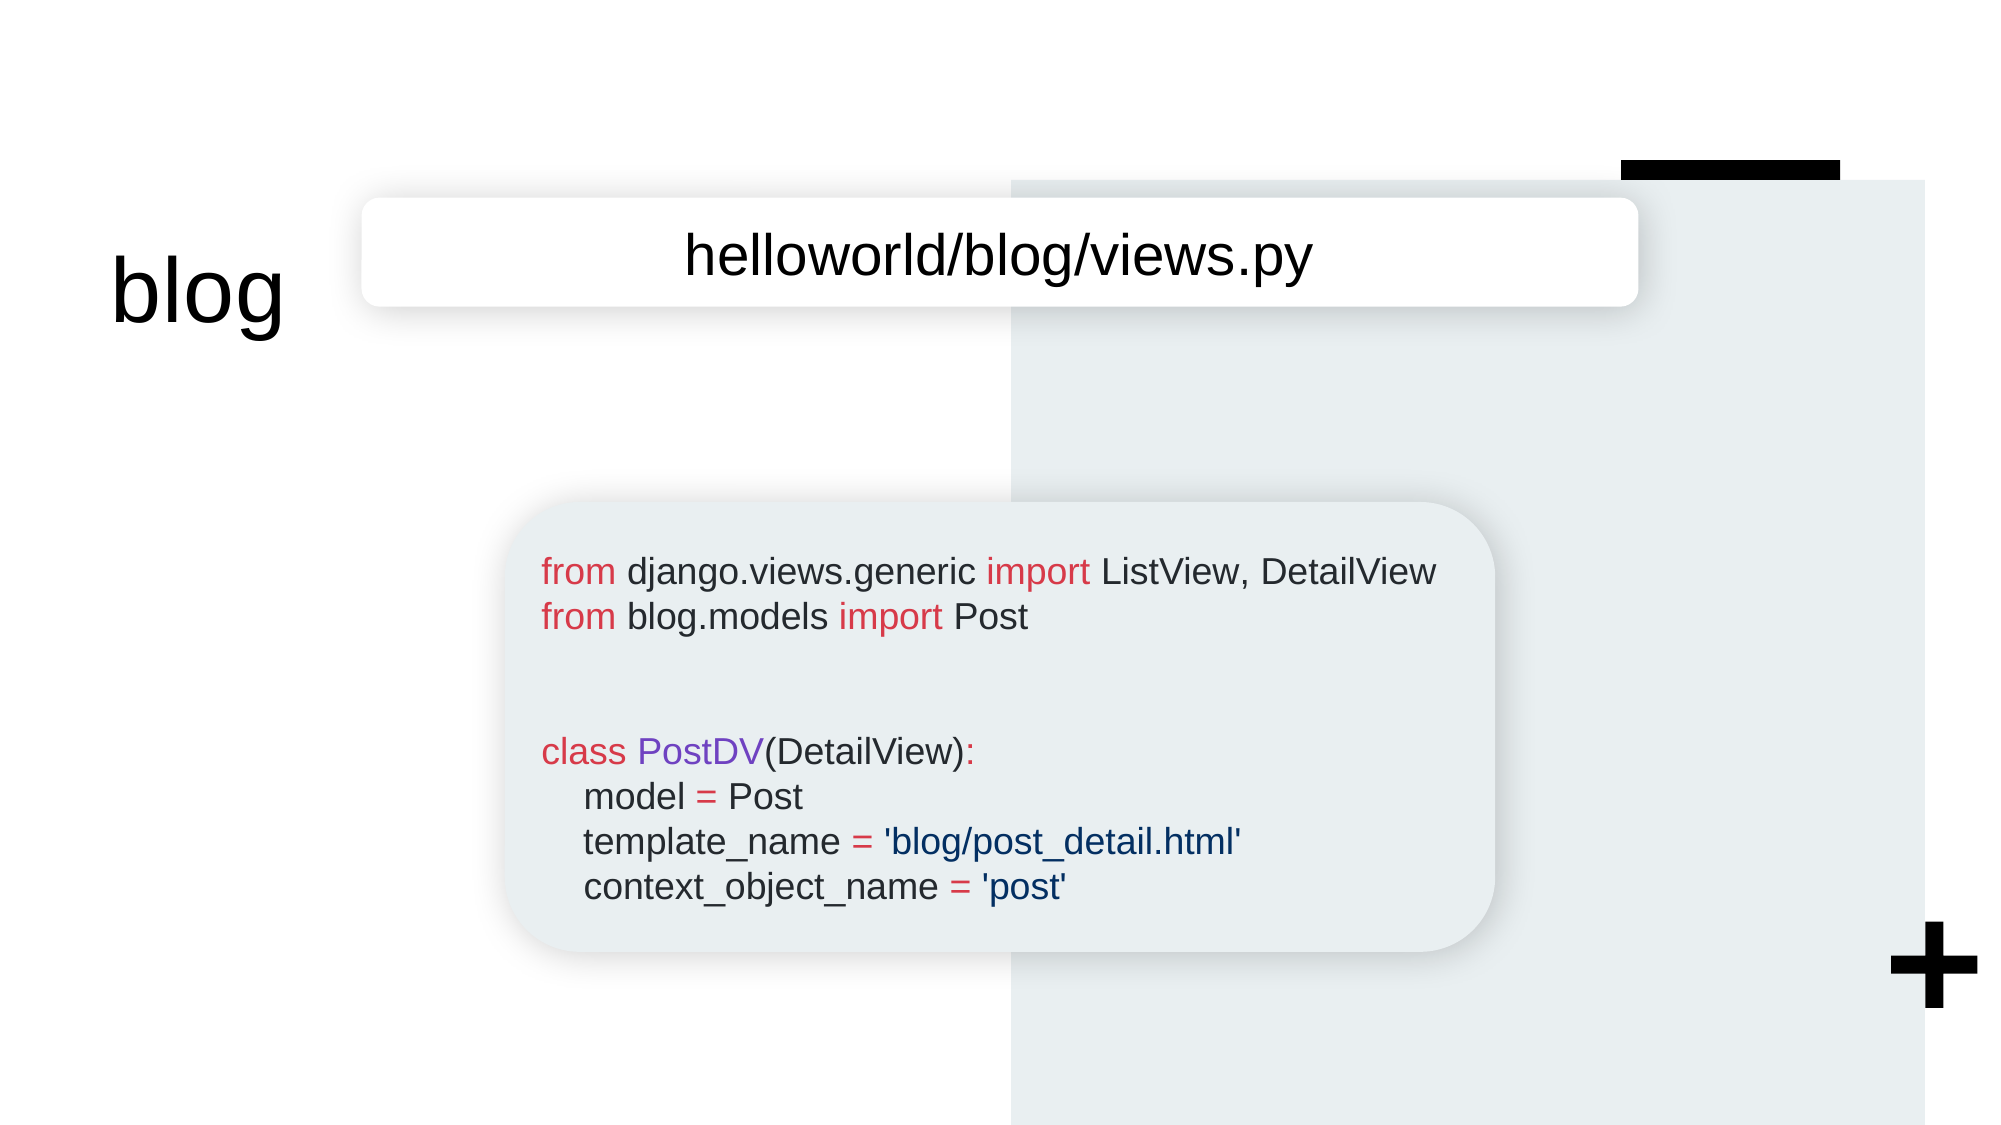

# blog
helloworld/blog/views.py
from django.views.generic import ListView, DetailView
from blog.models import Post
class PostDV(DetailView):
    model = Post
    template_name = 'blog/post_detail.html'
    context_object_name = 'post'